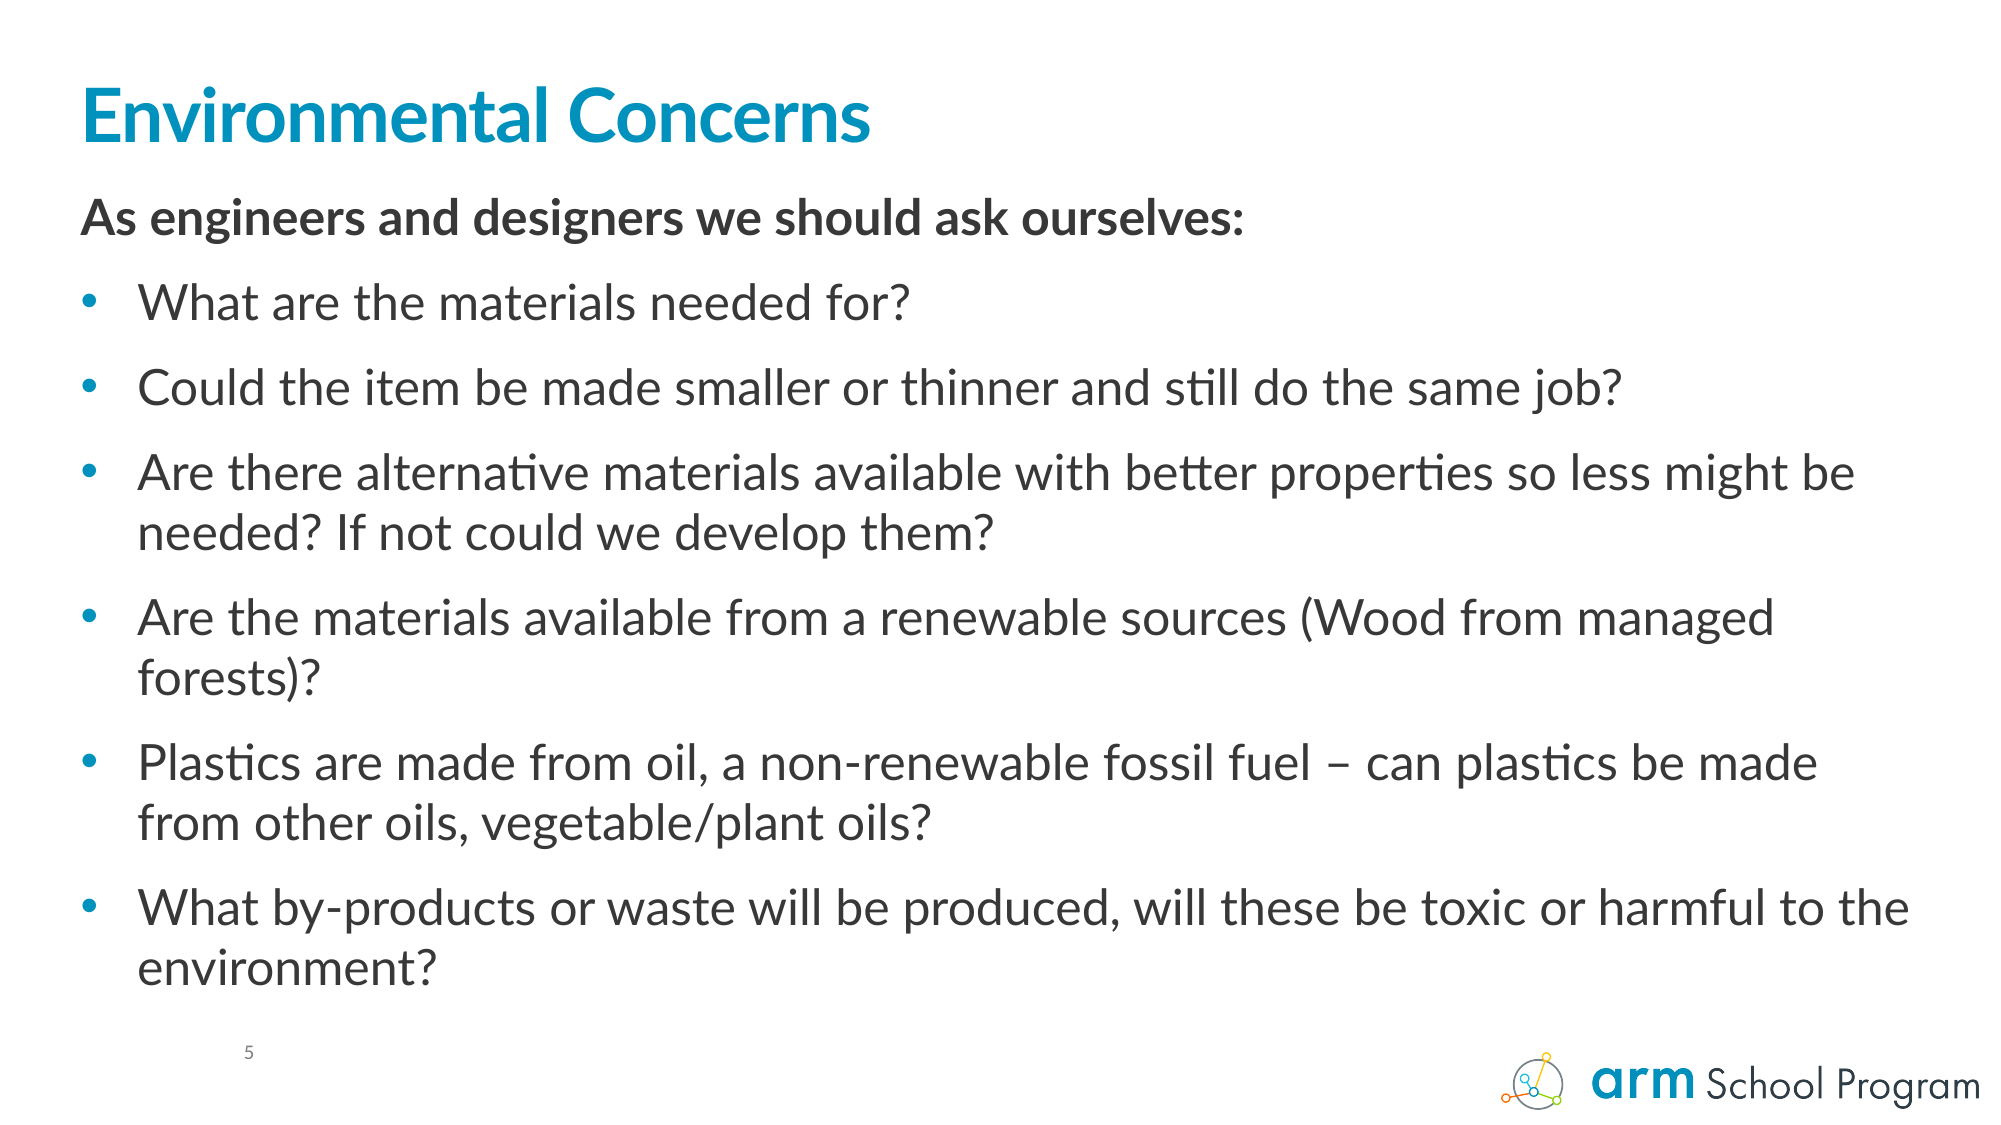

# Environmental Concerns
As engineers and designers we should ask ourselves:
What are the materials needed for?
Could the item be made smaller or thinner and still do the same job?
Are there alternative materials available with better properties so less might be needed? If not could we develop them?
Are the materials available from a renewable sources (Wood from managed forests)?
Plastics are made from oil, a non-renewable fossil fuel – can plastics be made from other oils, vegetable/plant oils?
What by-products or waste will be produced, will these be toxic or harmful to the environment?